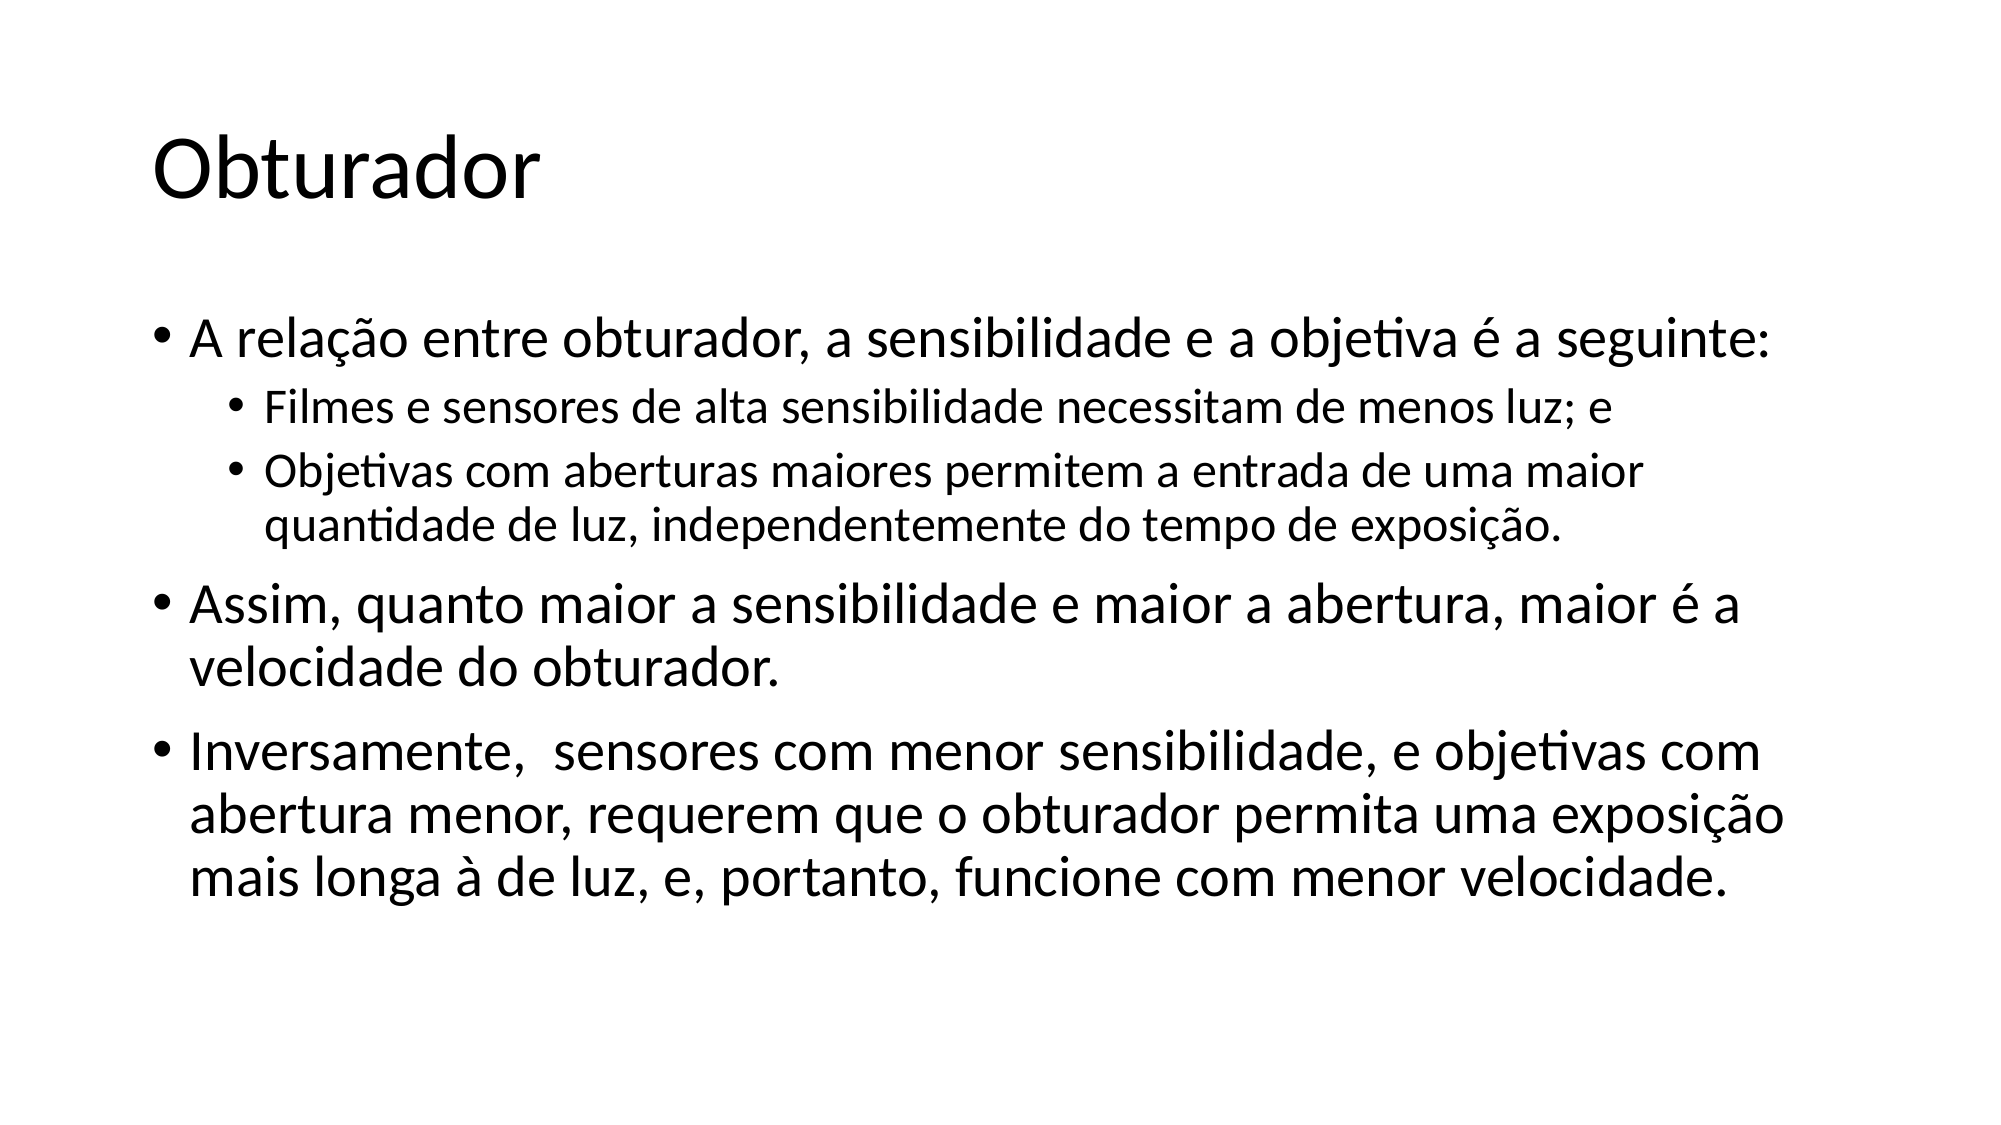

# Obturador
A relação entre obturador, a sensibilidade e a objetiva é a seguinte:
Filmes e sensores de alta sensibilidade necessitam de menos luz; e
Objetivas com aberturas maiores permitem a entrada de uma maior quantidade de luz, independentemente do tempo de exposição.
Assim, quanto maior a sensibilidade e maior a abertura, maior é a velocidade do obturador.
Inversamente,  sensores com menor sensibilidade, e objetivas com abertura menor, requerem que o obturador permita uma exposição mais longa à de luz, e, portanto, funcione com menor velocidade.